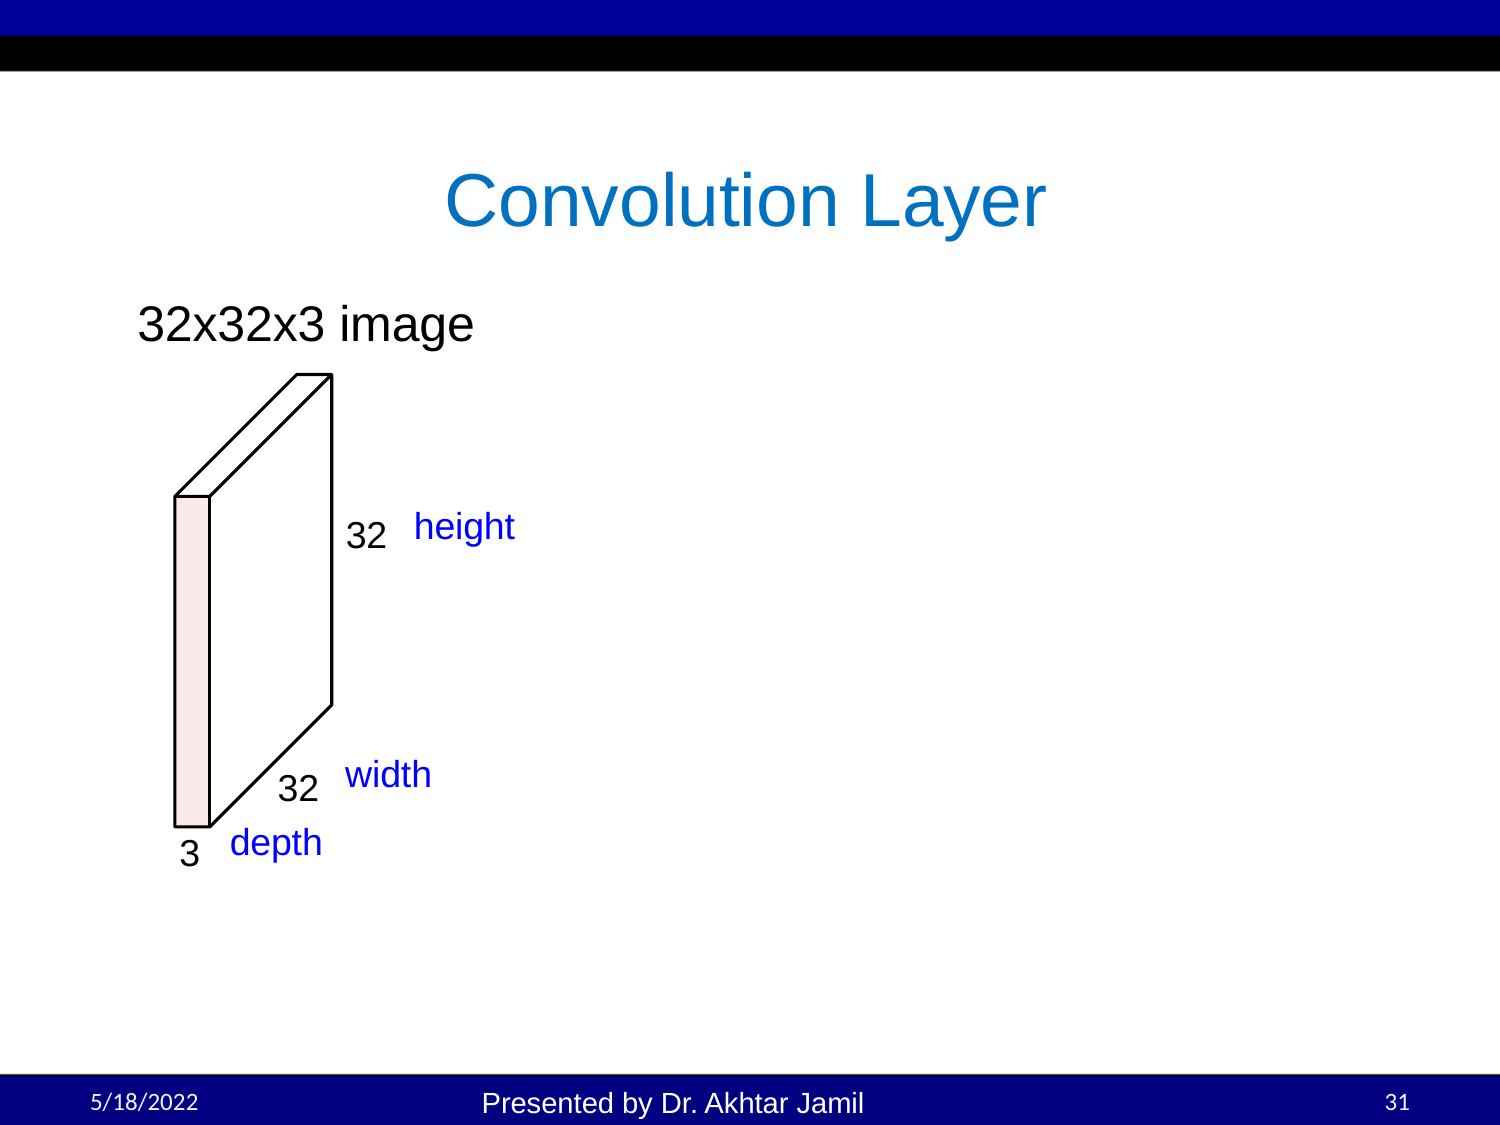

# Convolution Layer
32x32x3 image

height
32
width
32
depth
3
5/18/2022
31
Presented by Dr. Akhtar Jamil